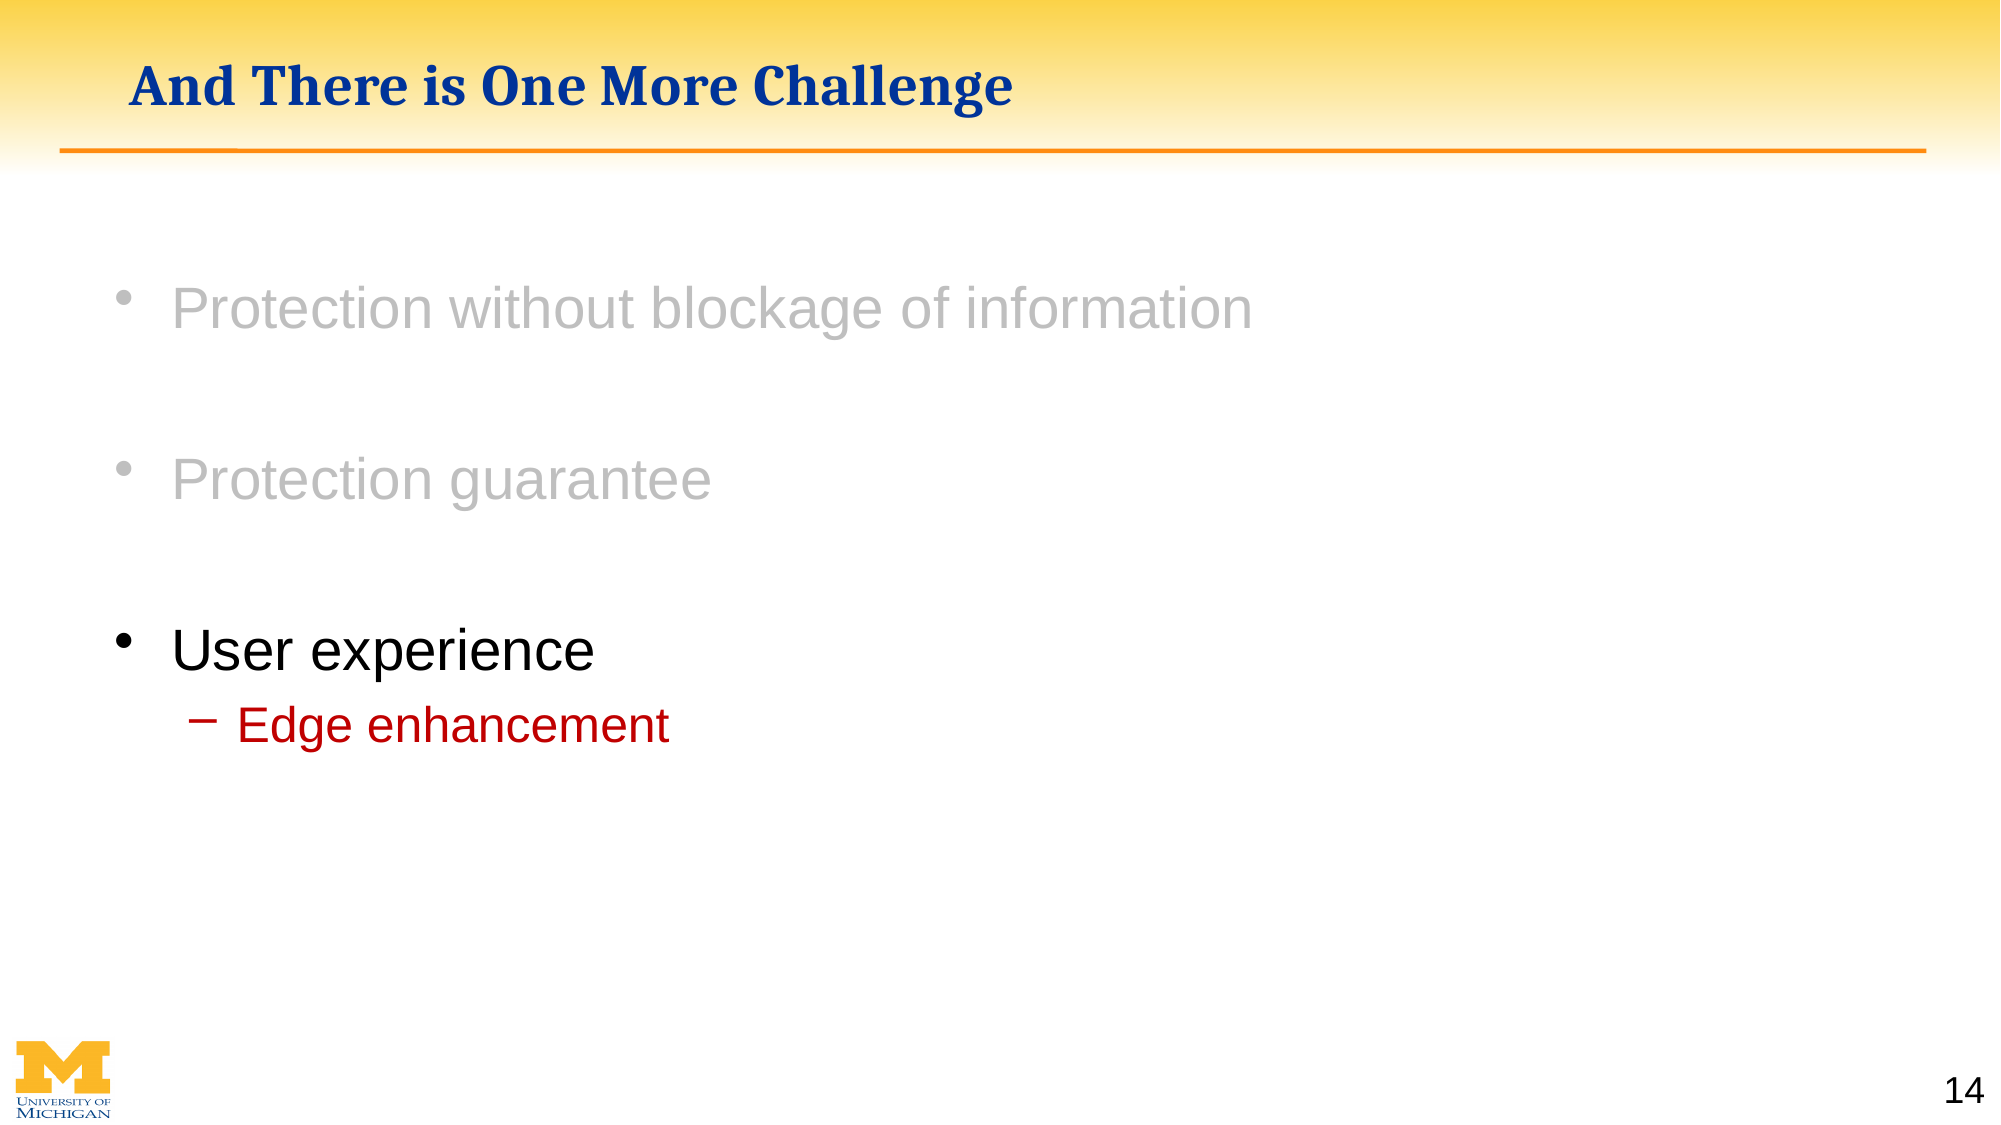

# And There is One More Challenge
Protection without blockage of information

Protection guarantee

User experience
Edge enhancement